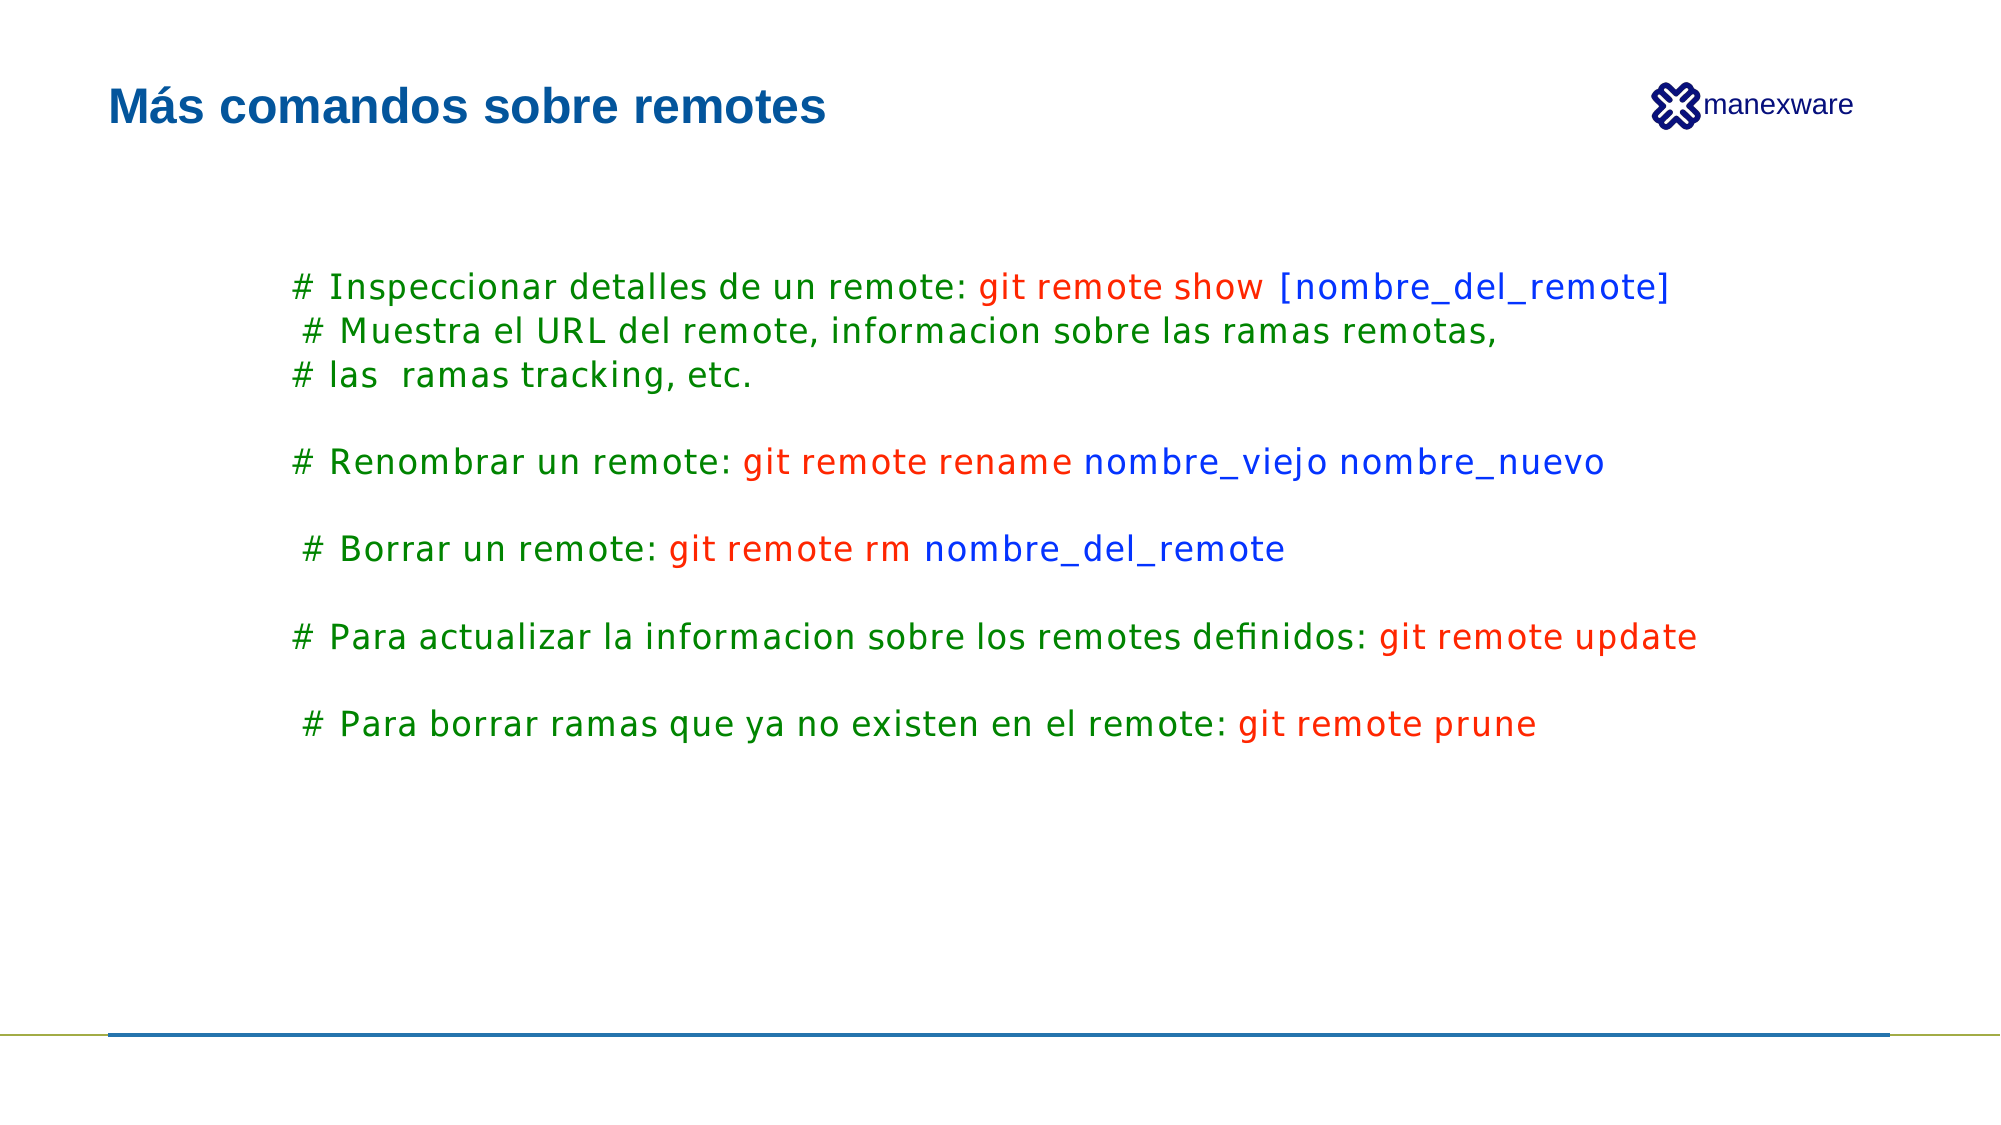

# Más comandos sobre remotes
# Inspeccionar detalles de un remote: git remote show [nombre_del_remote]  # Muestra el URL del remote, informacion sobre las ramas remotas,
# las	ramas tracking, etc.
# Renombrar un remote: git remote rename nombre_viejo nombre_nuevo  # Borrar un remote: git remote rm nombre_del_remote
# Para actualizar la informacion sobre los remotes definidos: git remote update  # Para borrar ramas que ya no existen en el remote: git remote prune